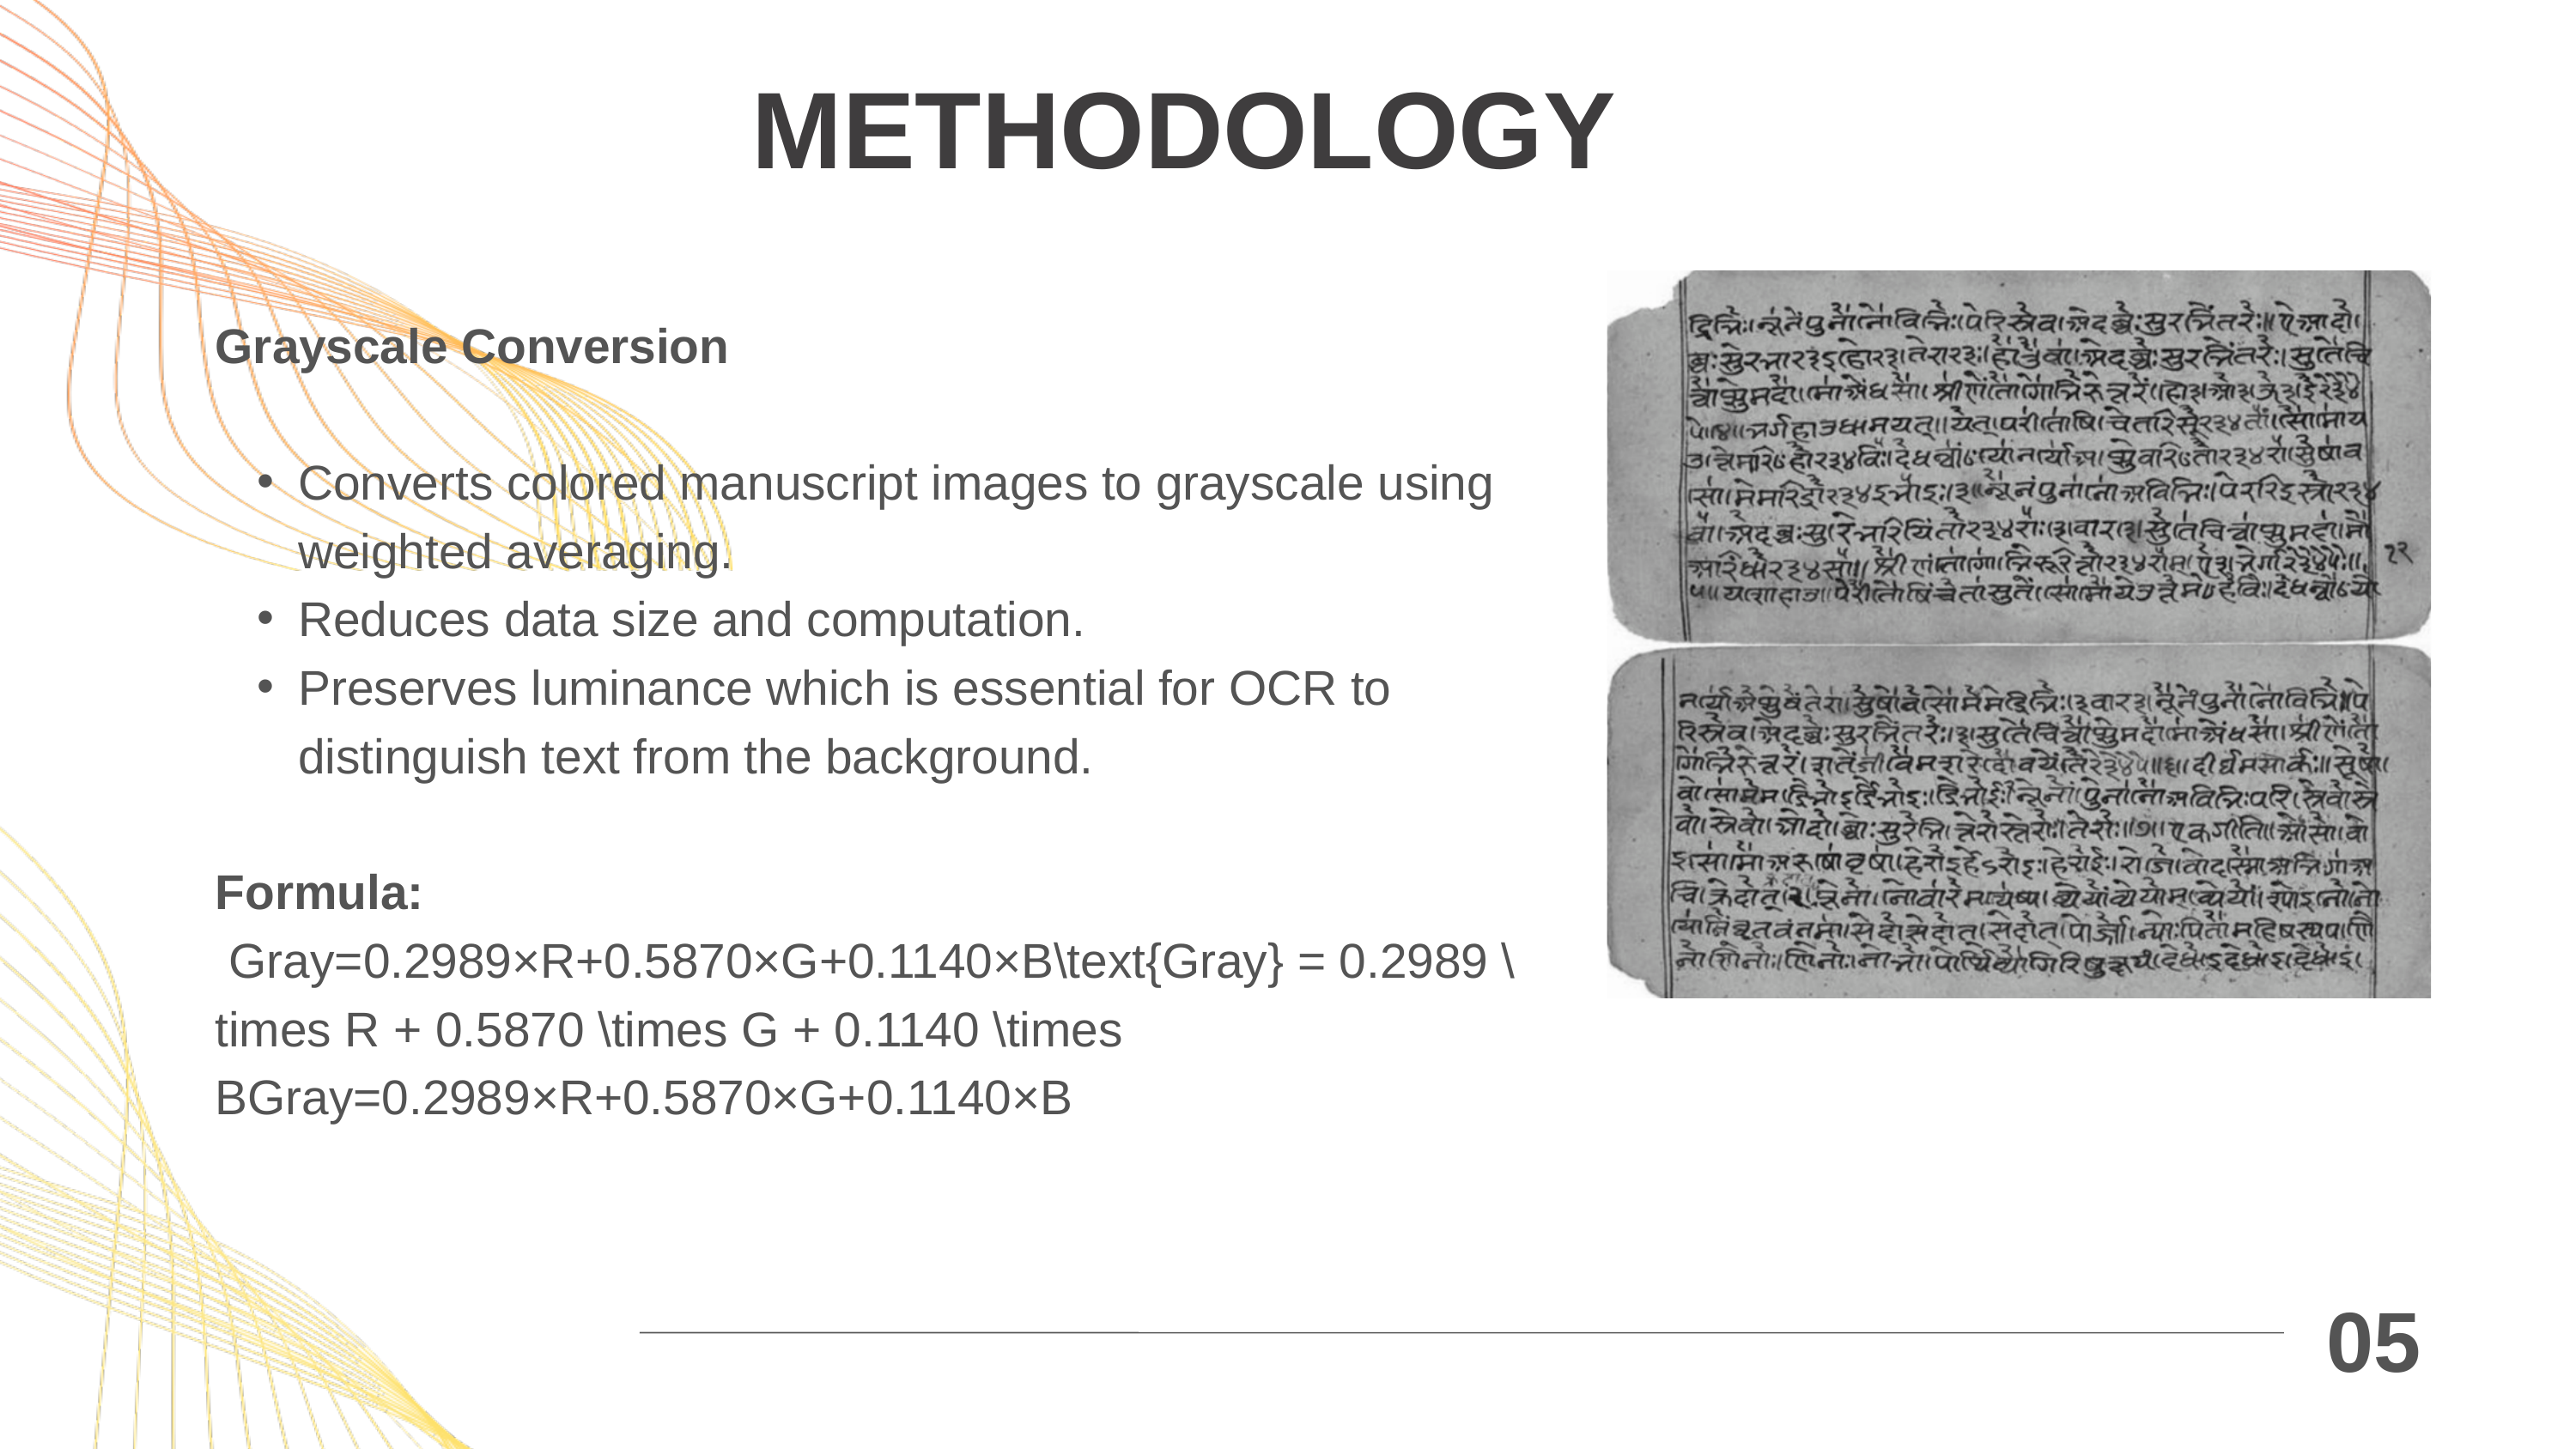

METHODOLOGY

Grayscale Conversion

Converts colored manuscript images to grayscale using weighted averaging.
Reduces data size and computation.
Preserves luminance which is essential for OCR to distinguish text from the background.

Formula:
 Gray=0.2989×R+0.5870×G+0.1140×B\text{Gray} = 0.2989 \times R + 0.5870 \times G + 0.1140 \times BGray=0.2989×R+0.5870×G+0.1140×B

05